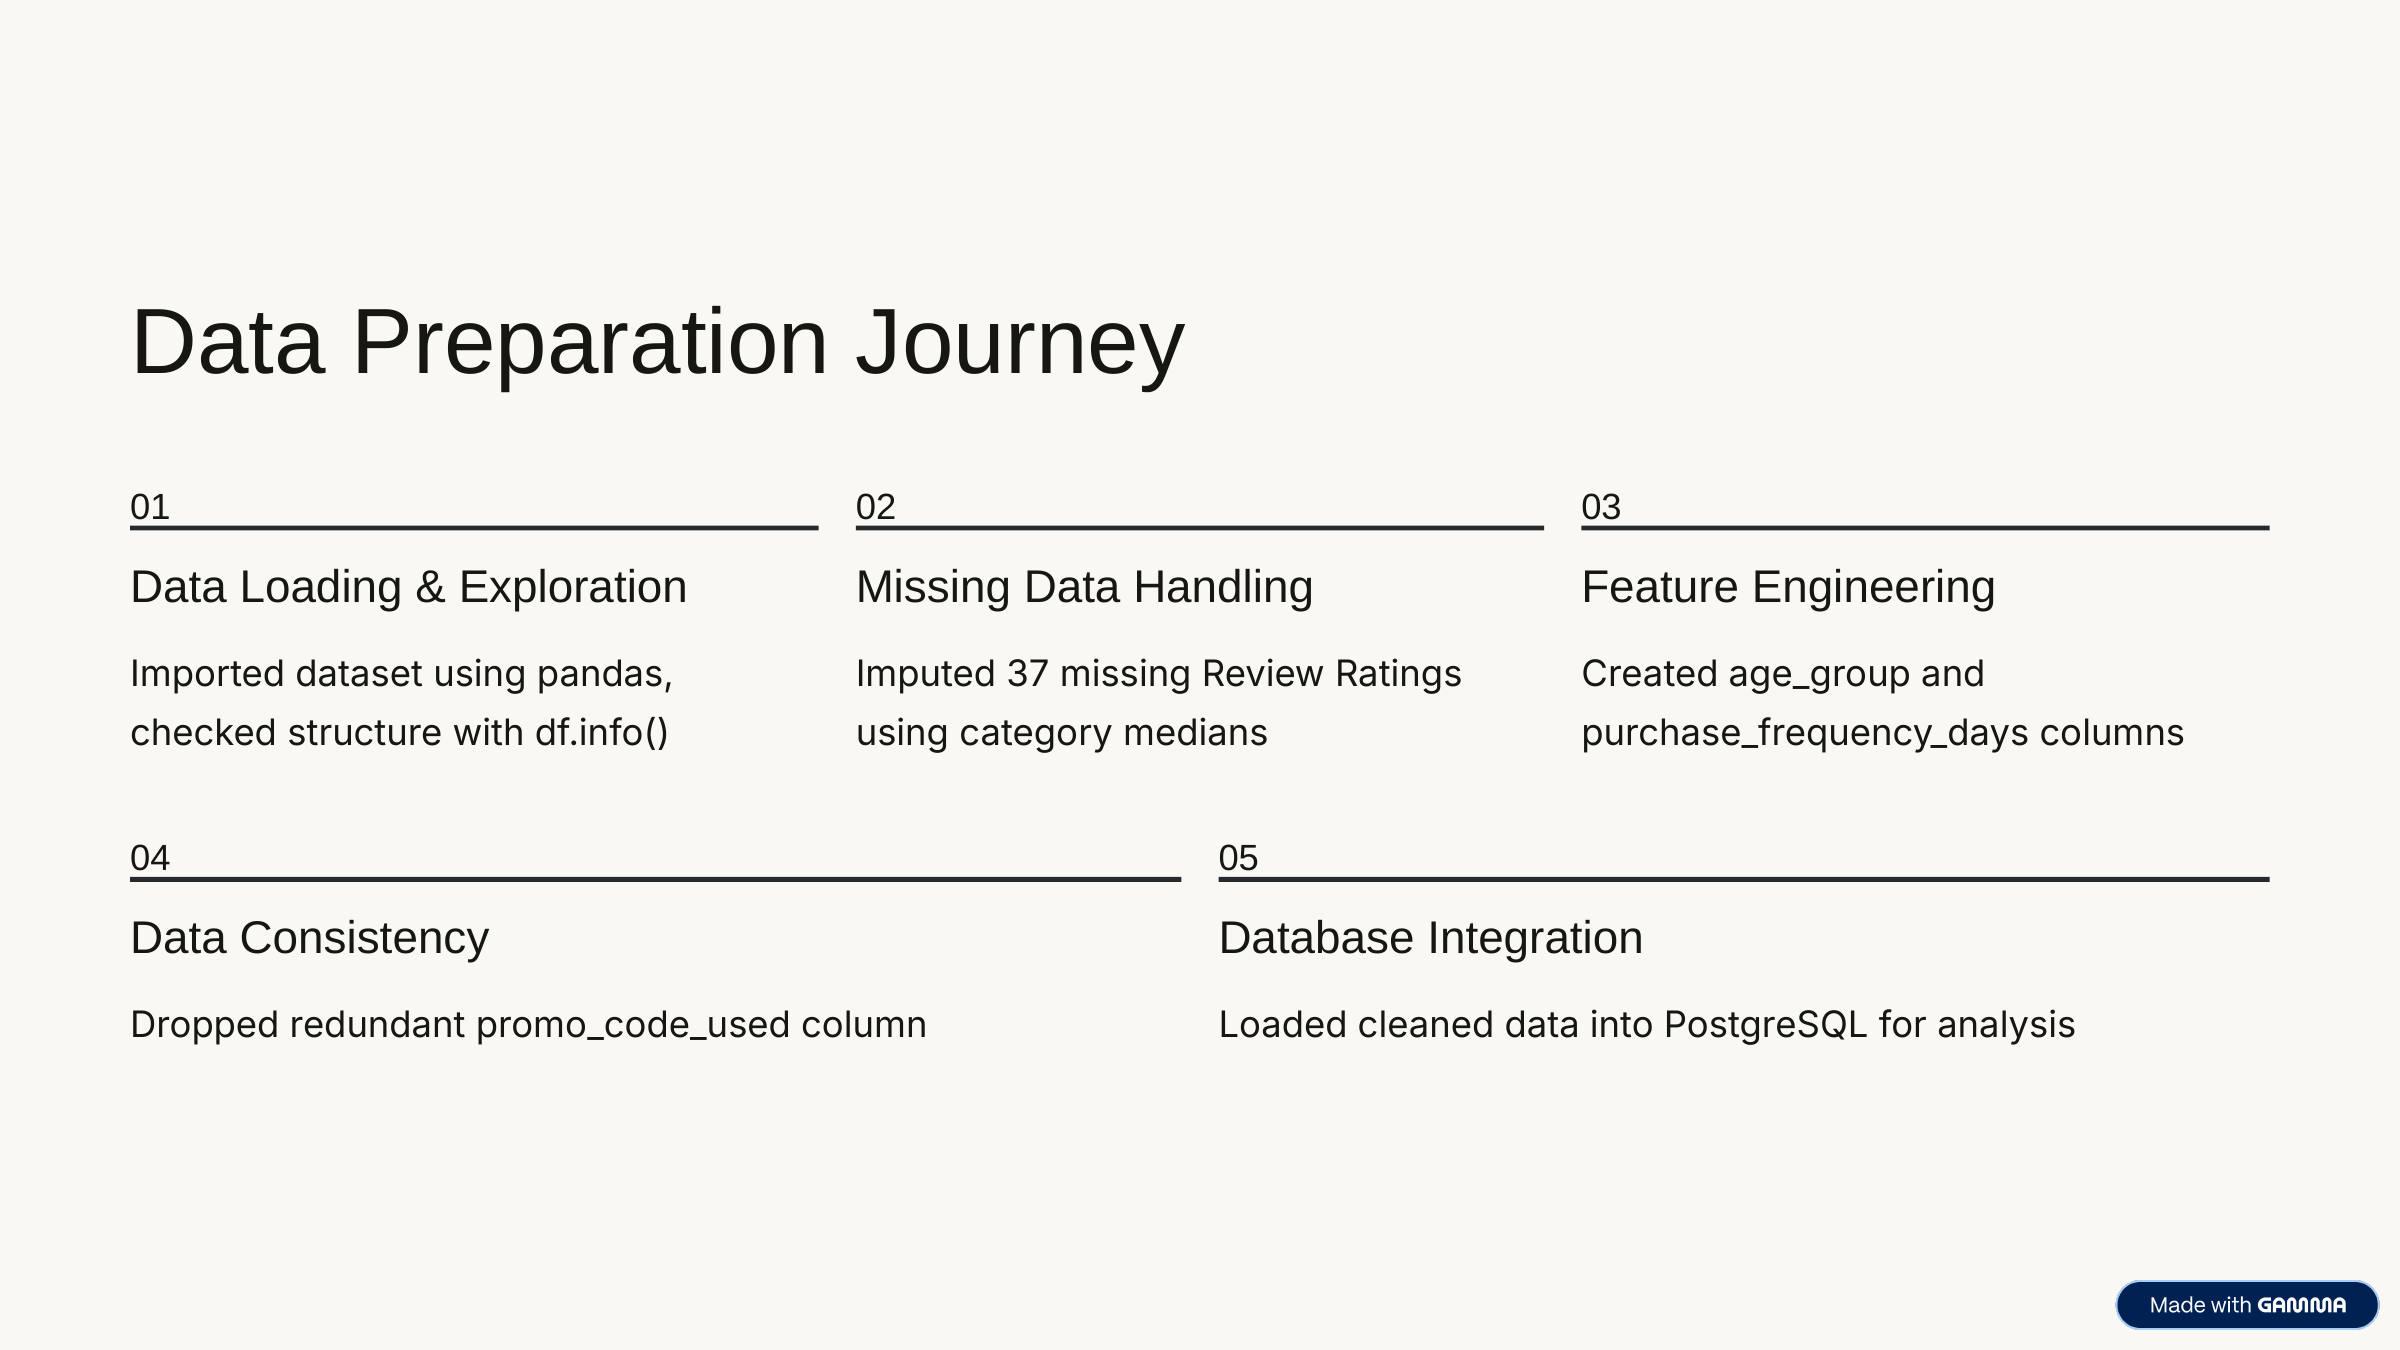

Data Preparation Journey
01
02
03

Data Loading & Exploration
Missing Data Handling
Feature Engineering
Imported dataset using pandas, checked structure with df.info()
Imputed 37 missing Review Ratings using category medians
Created age_group and purchase_frequency_days columns
04
05

Data Consistency
Database Integration
Dropped redundant promo_code_used column
Loaded cleaned data into PostgreSQL for analysis